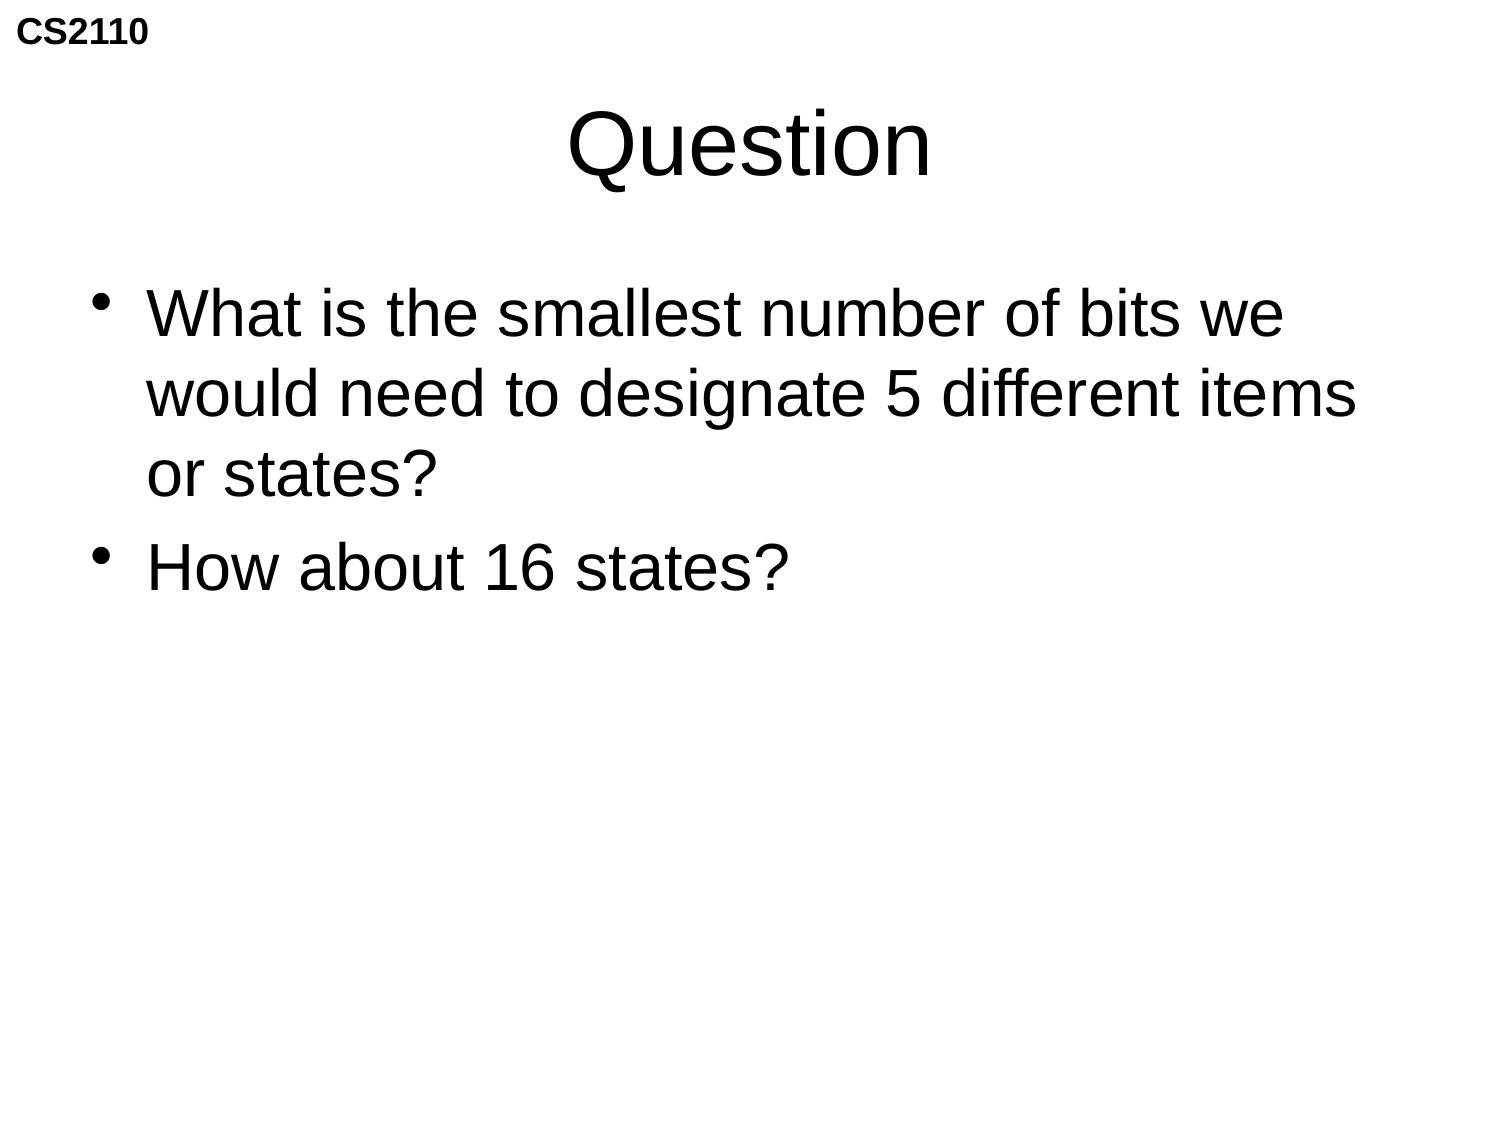

# Question
What is the smallest number of bits we would need to designate 5 different items or states?
How about 16 states?